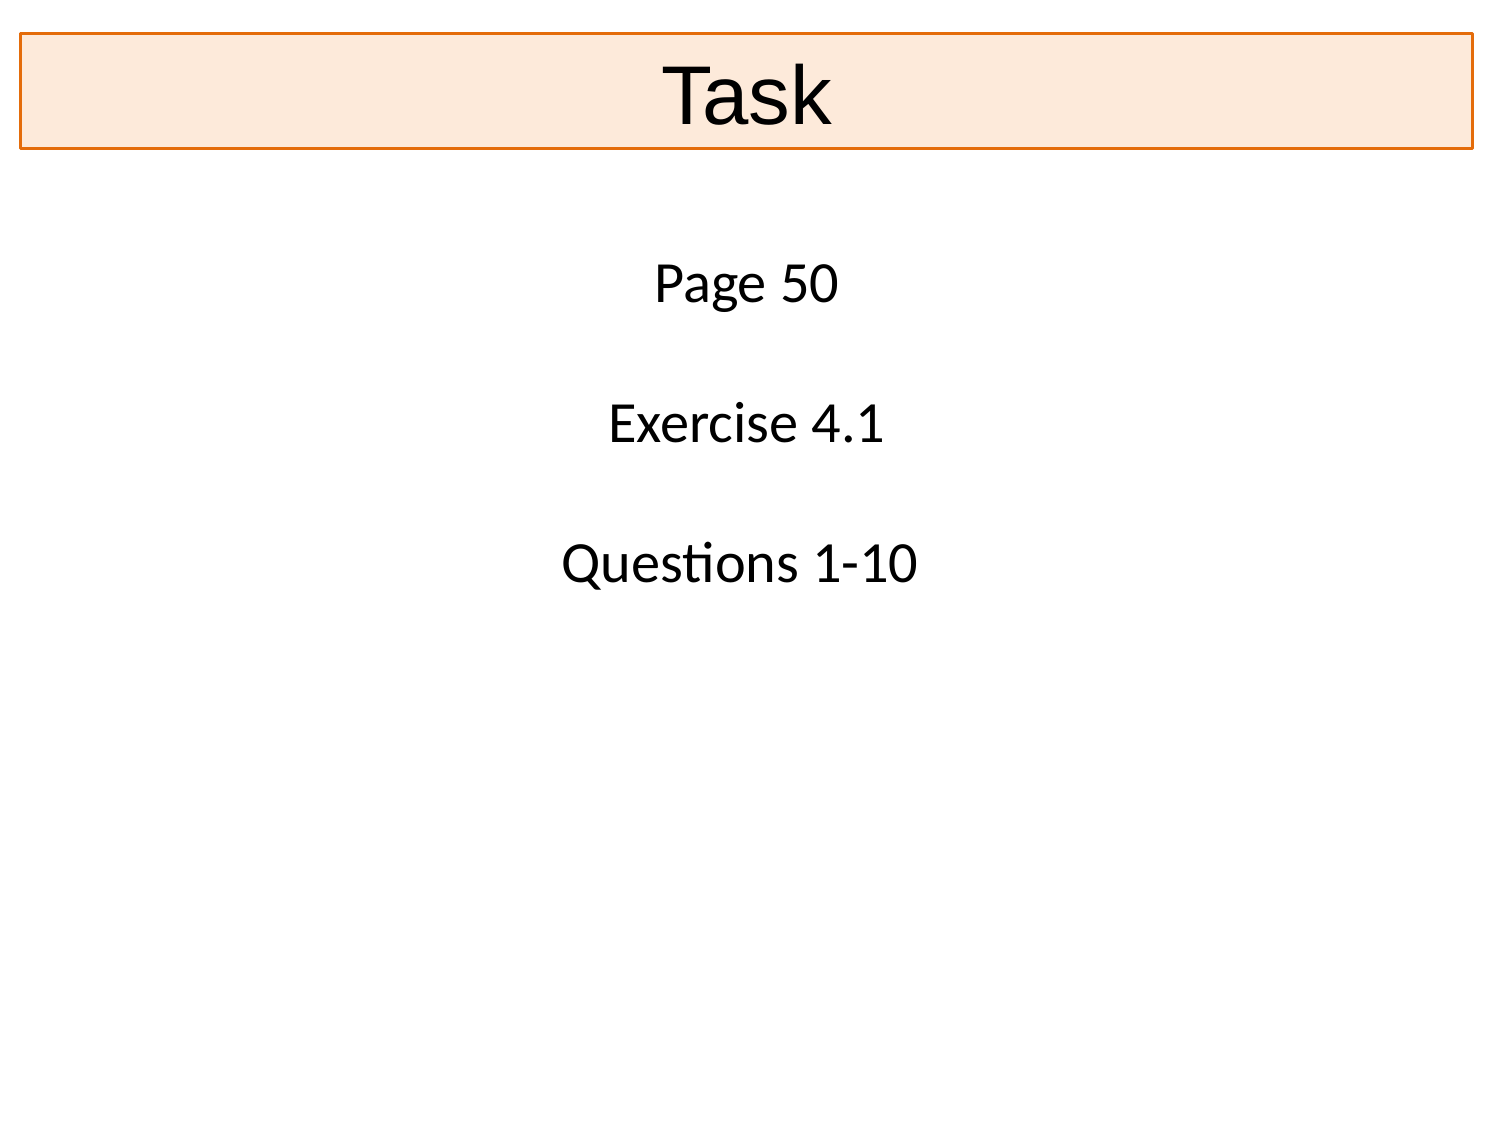

Task
Page 50

Exercise 4.1

Questions 1-10